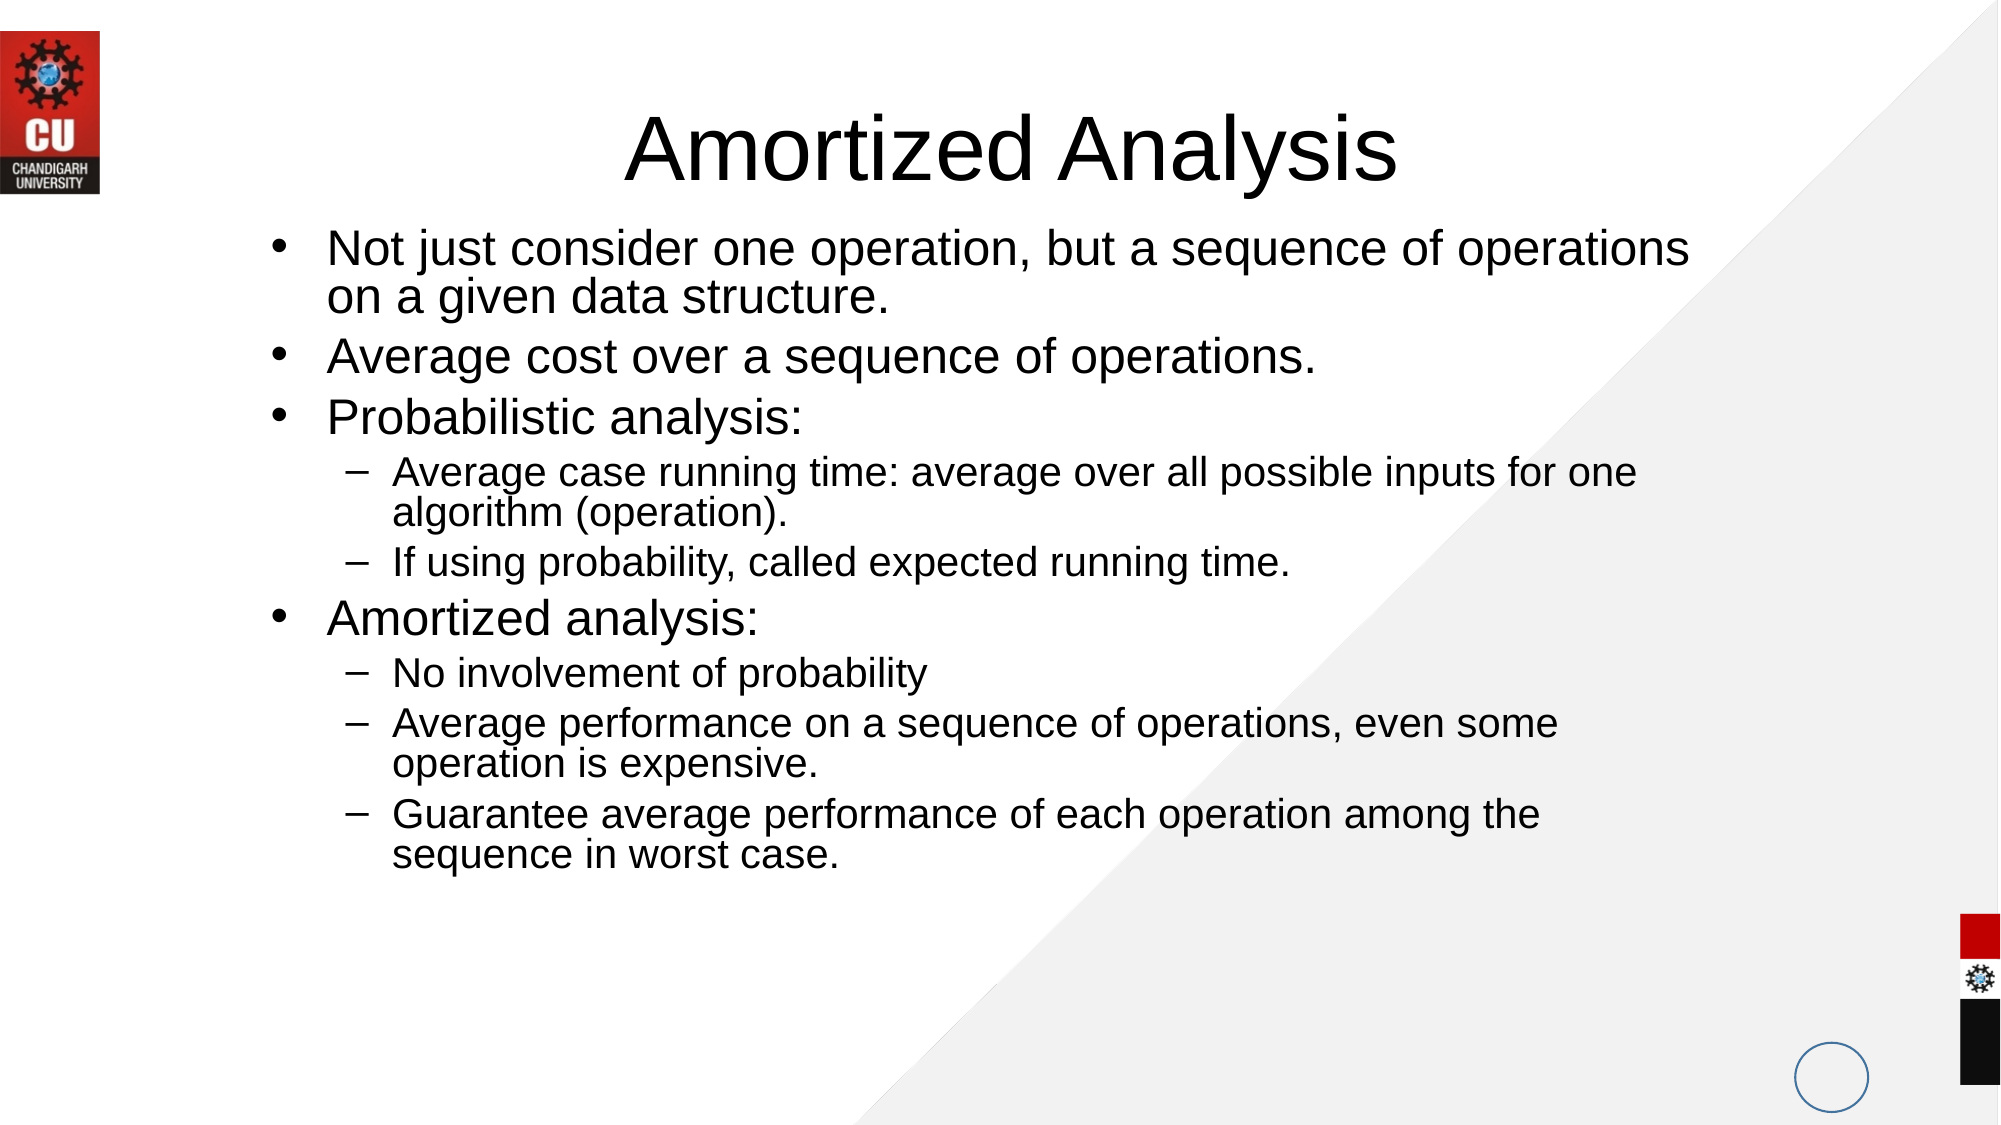

Amortized Analysis
Not just consider one operation, but a sequence of operations on a given data structure.
Average cost over a sequence of operations.
Probabilistic analysis:
Average case running time: average over all possible inputs for one algorithm (operation).
If using probability, called expected running time.
Amortized analysis:
No involvement of probability
Average performance on a sequence of operations, even some operation is expensive.
Guarantee average performance of each operation among the sequence in worst case.